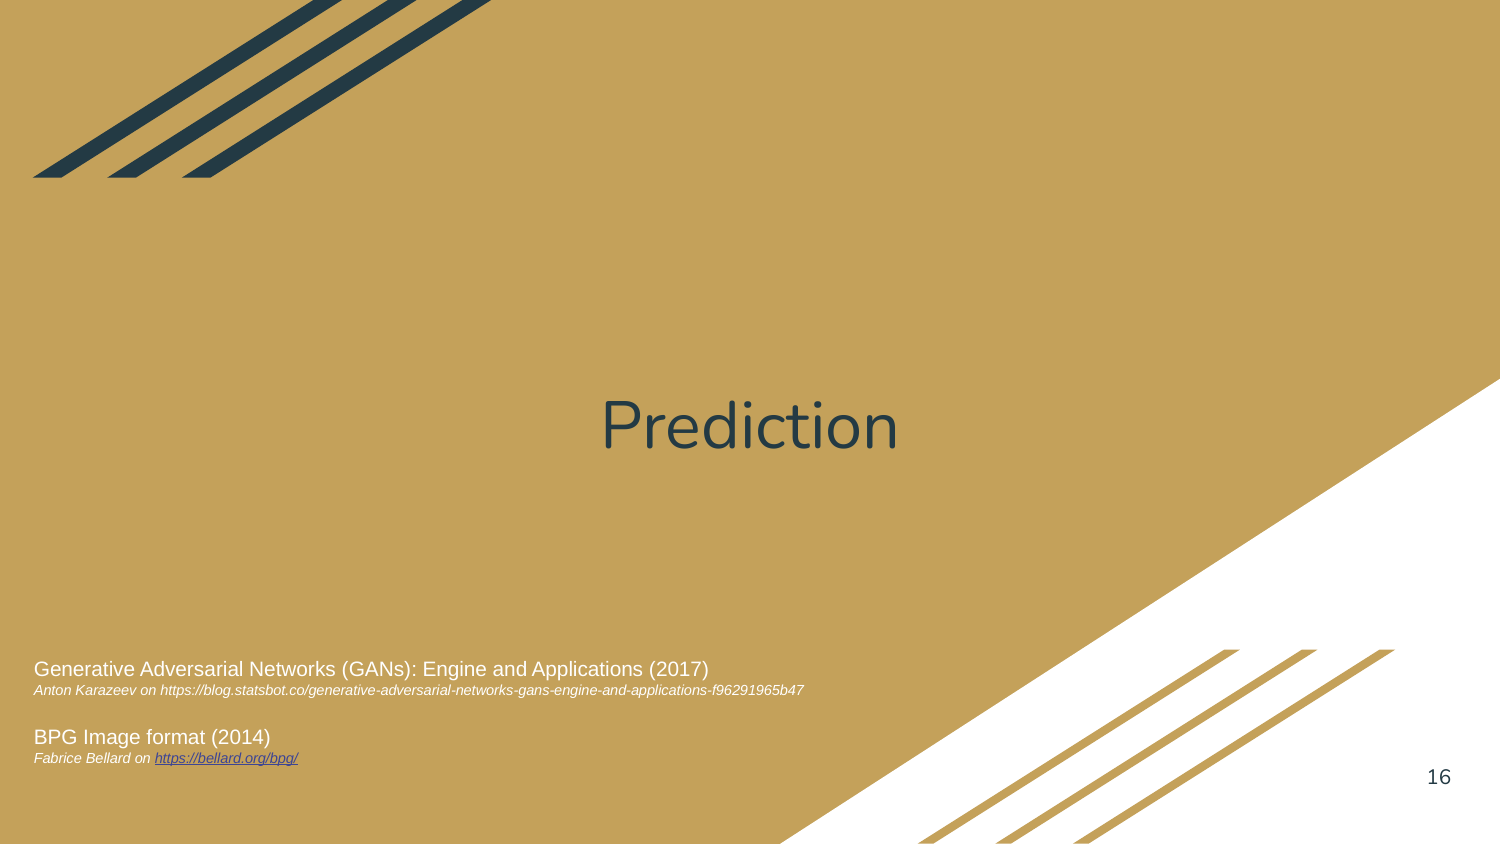

# Prediction

Generative Adversarial Networks (GANs): Engine and Applications (2017)
Anton Karazeev on https://blog.statsbot.co/generative-adversarial-networks-gans-engine-and-applications-f96291965b47

BPG Image format (2014)
Fabrice Bellard on https://bellard.org/bpg/

16